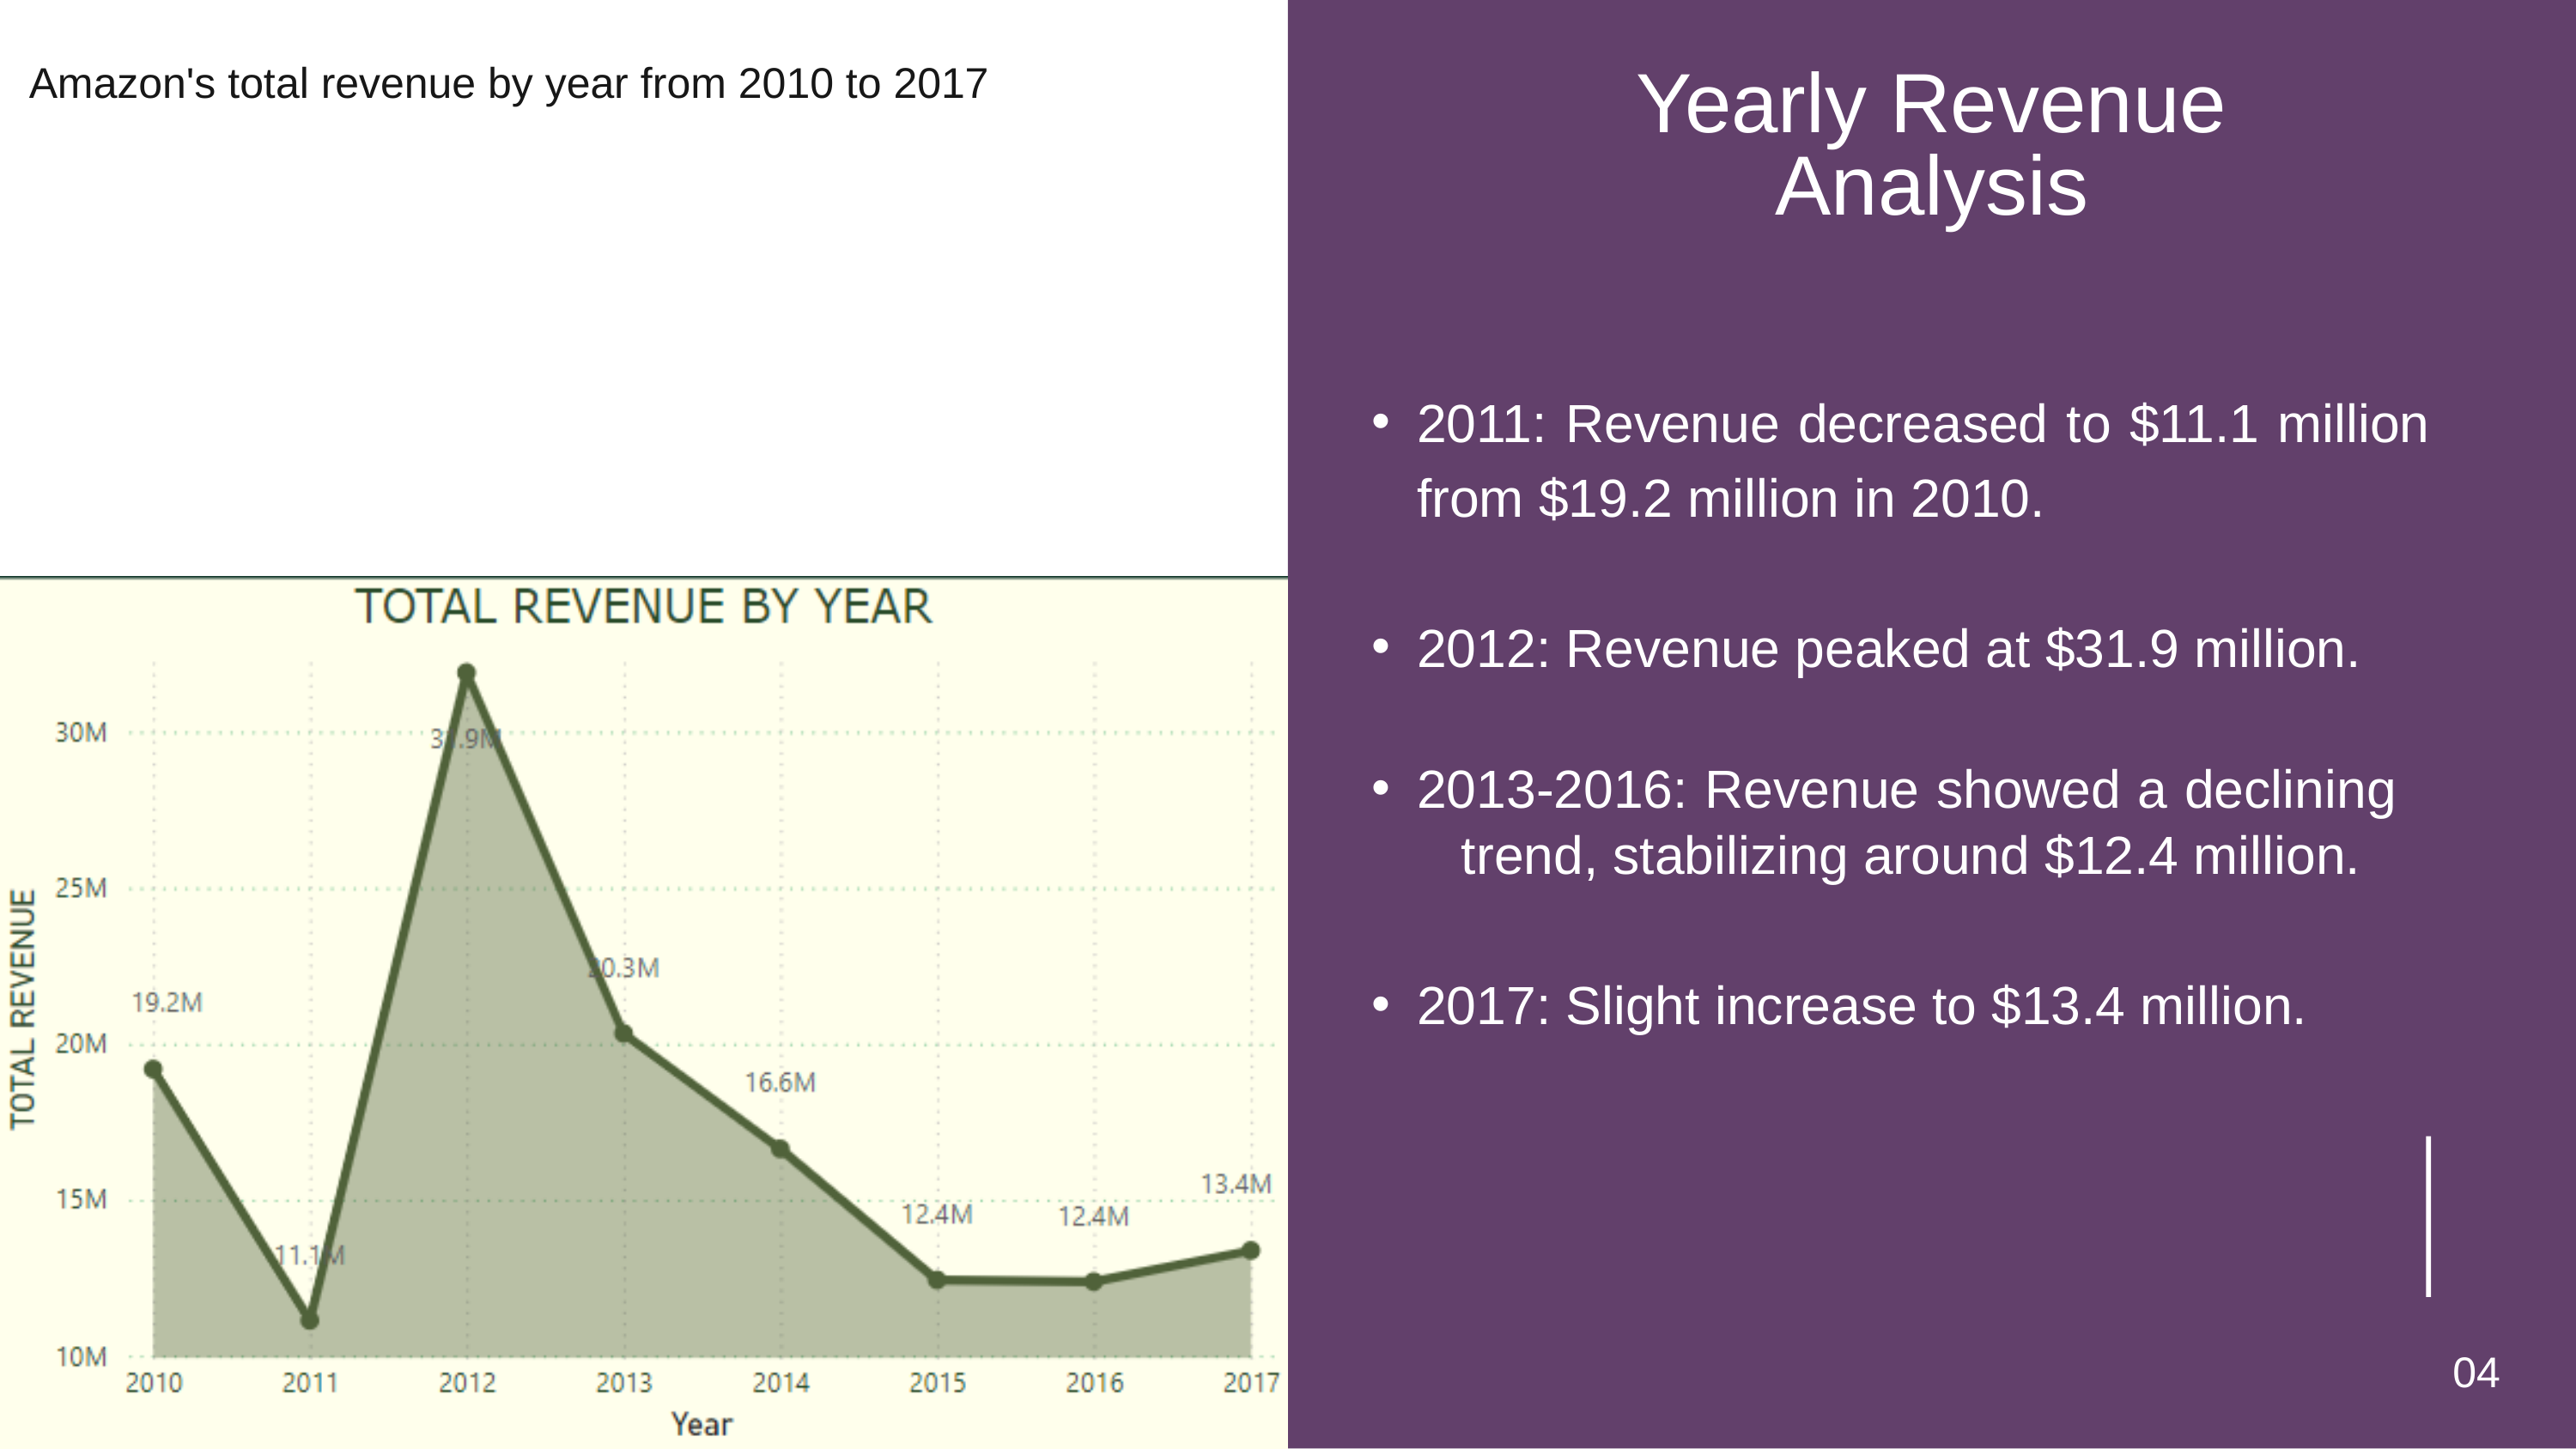

Amazon's total revenue by year from 2010 to 2017
Yearly Revenue Analysis
2011: Revenue decreased to $11.1 million from $19.2 million in 2010.

2012: Revenue peaked at $31.9 million.

2013-2016: Revenue showed a declining      trend, stabilizing around $12.4 million.

2017: Slight increase to $13.4 million.

04